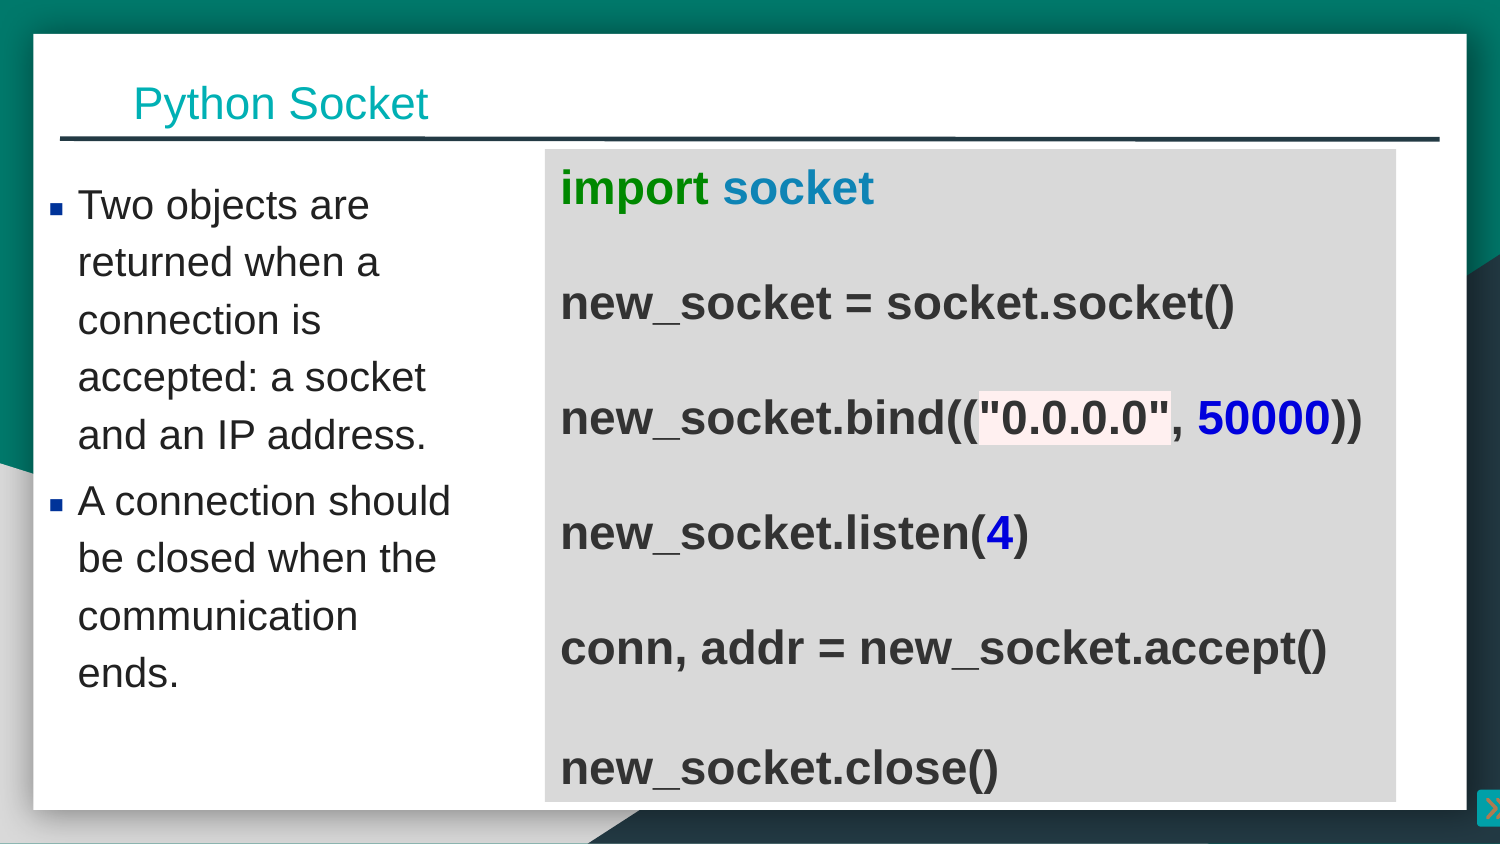

Python Socket
import socket

new_socket = socket.socket()

new_socket.bind(("0.0.0.0", 50000))

new_socket.listen(4)

conn, addr = new_socket.accept()

new_socket.close()
Two objects are returned when a connection is accepted: a socket and an IP address.
A connection should be closed when the communication ends.